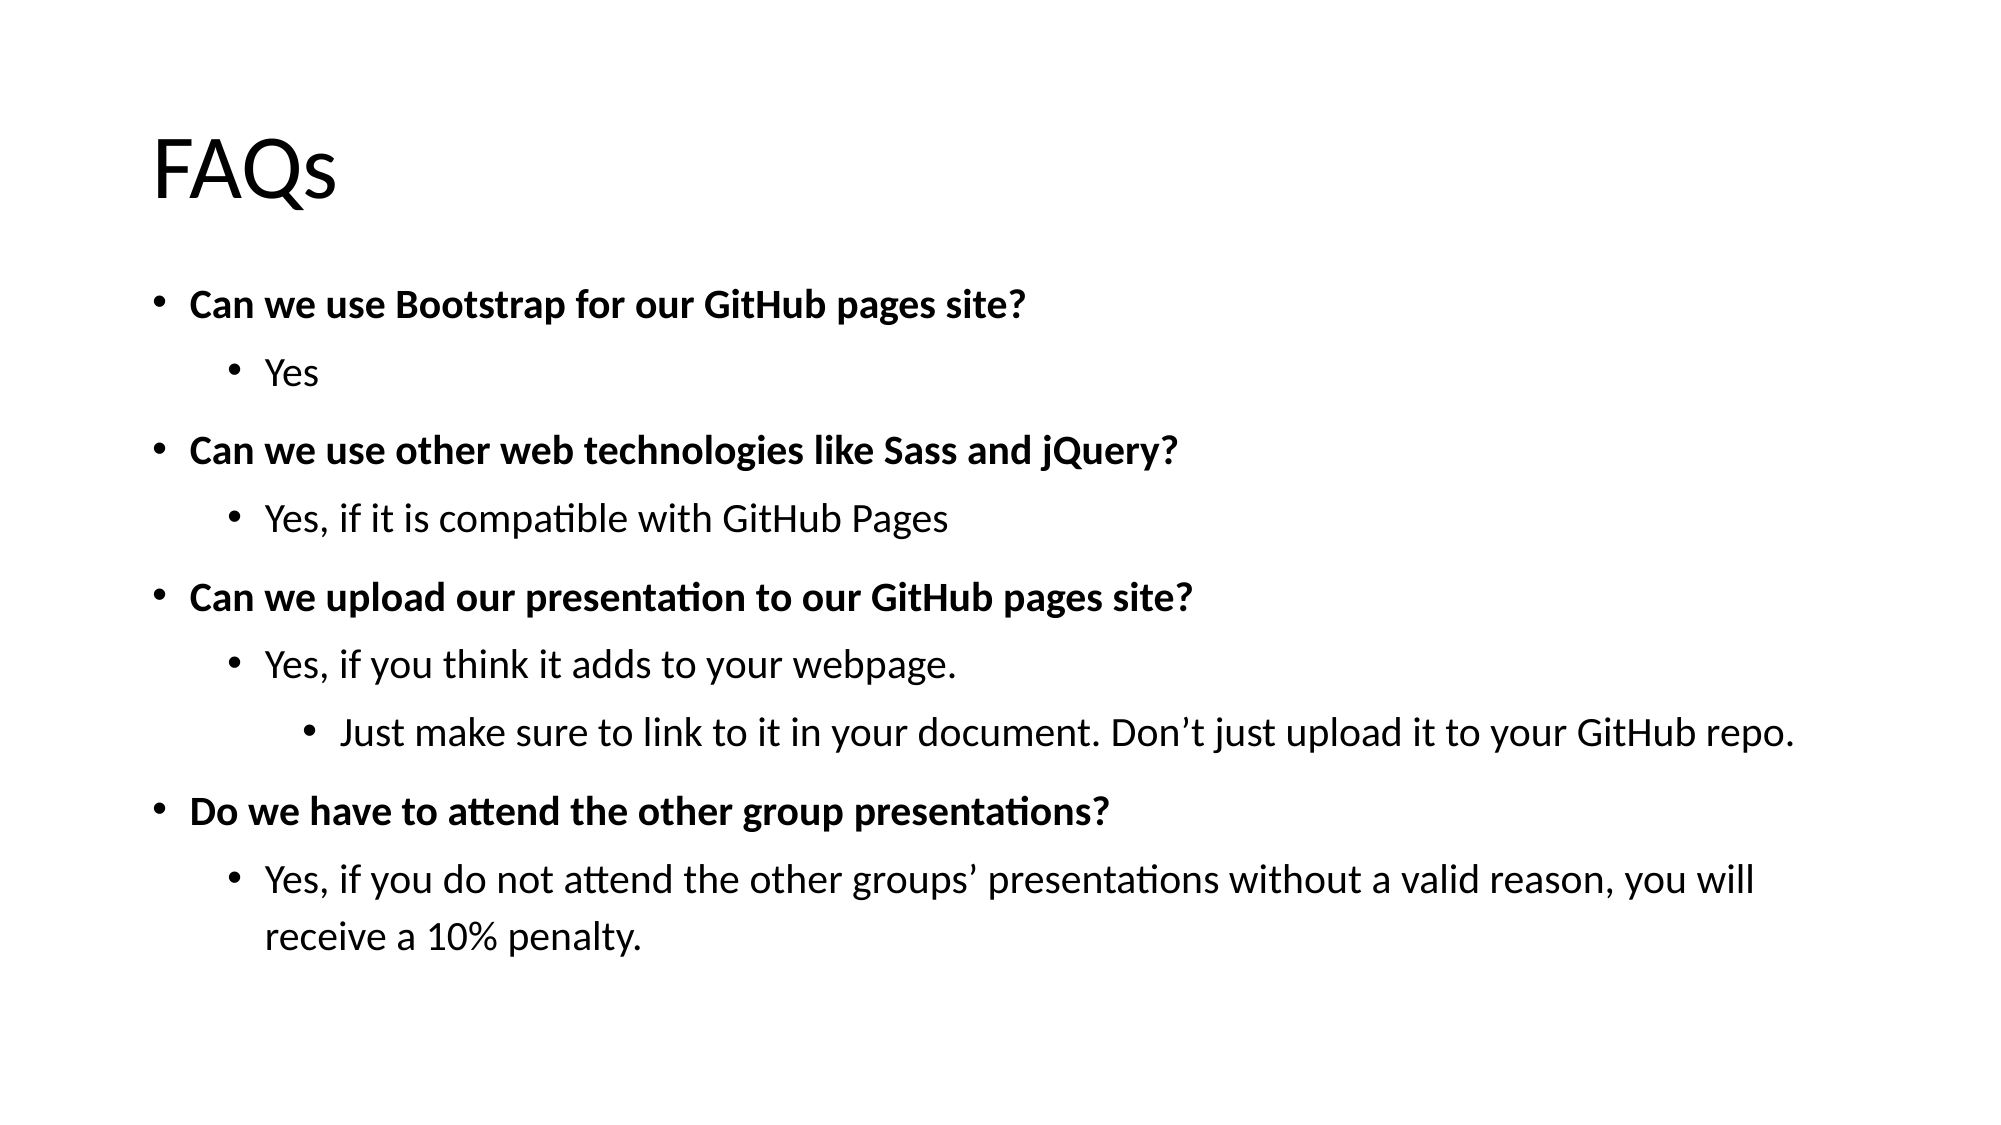

# FAQs
Can we use Bootstrap for our GitHub pages site?
Yes
Can we use other web technologies like Sass and jQuery?
Yes, if it is compatible with GitHub Pages
Can we upload our presentation to our GitHub pages site?
Yes, if you think it adds to your webpage.
Just make sure to link to it in your document. Don’t just upload it to your GitHub repo.
Do we have to attend the other group presentations?
Yes, if you do not attend the other groups’ presentations without a valid reason, you will receive a 10% penalty.